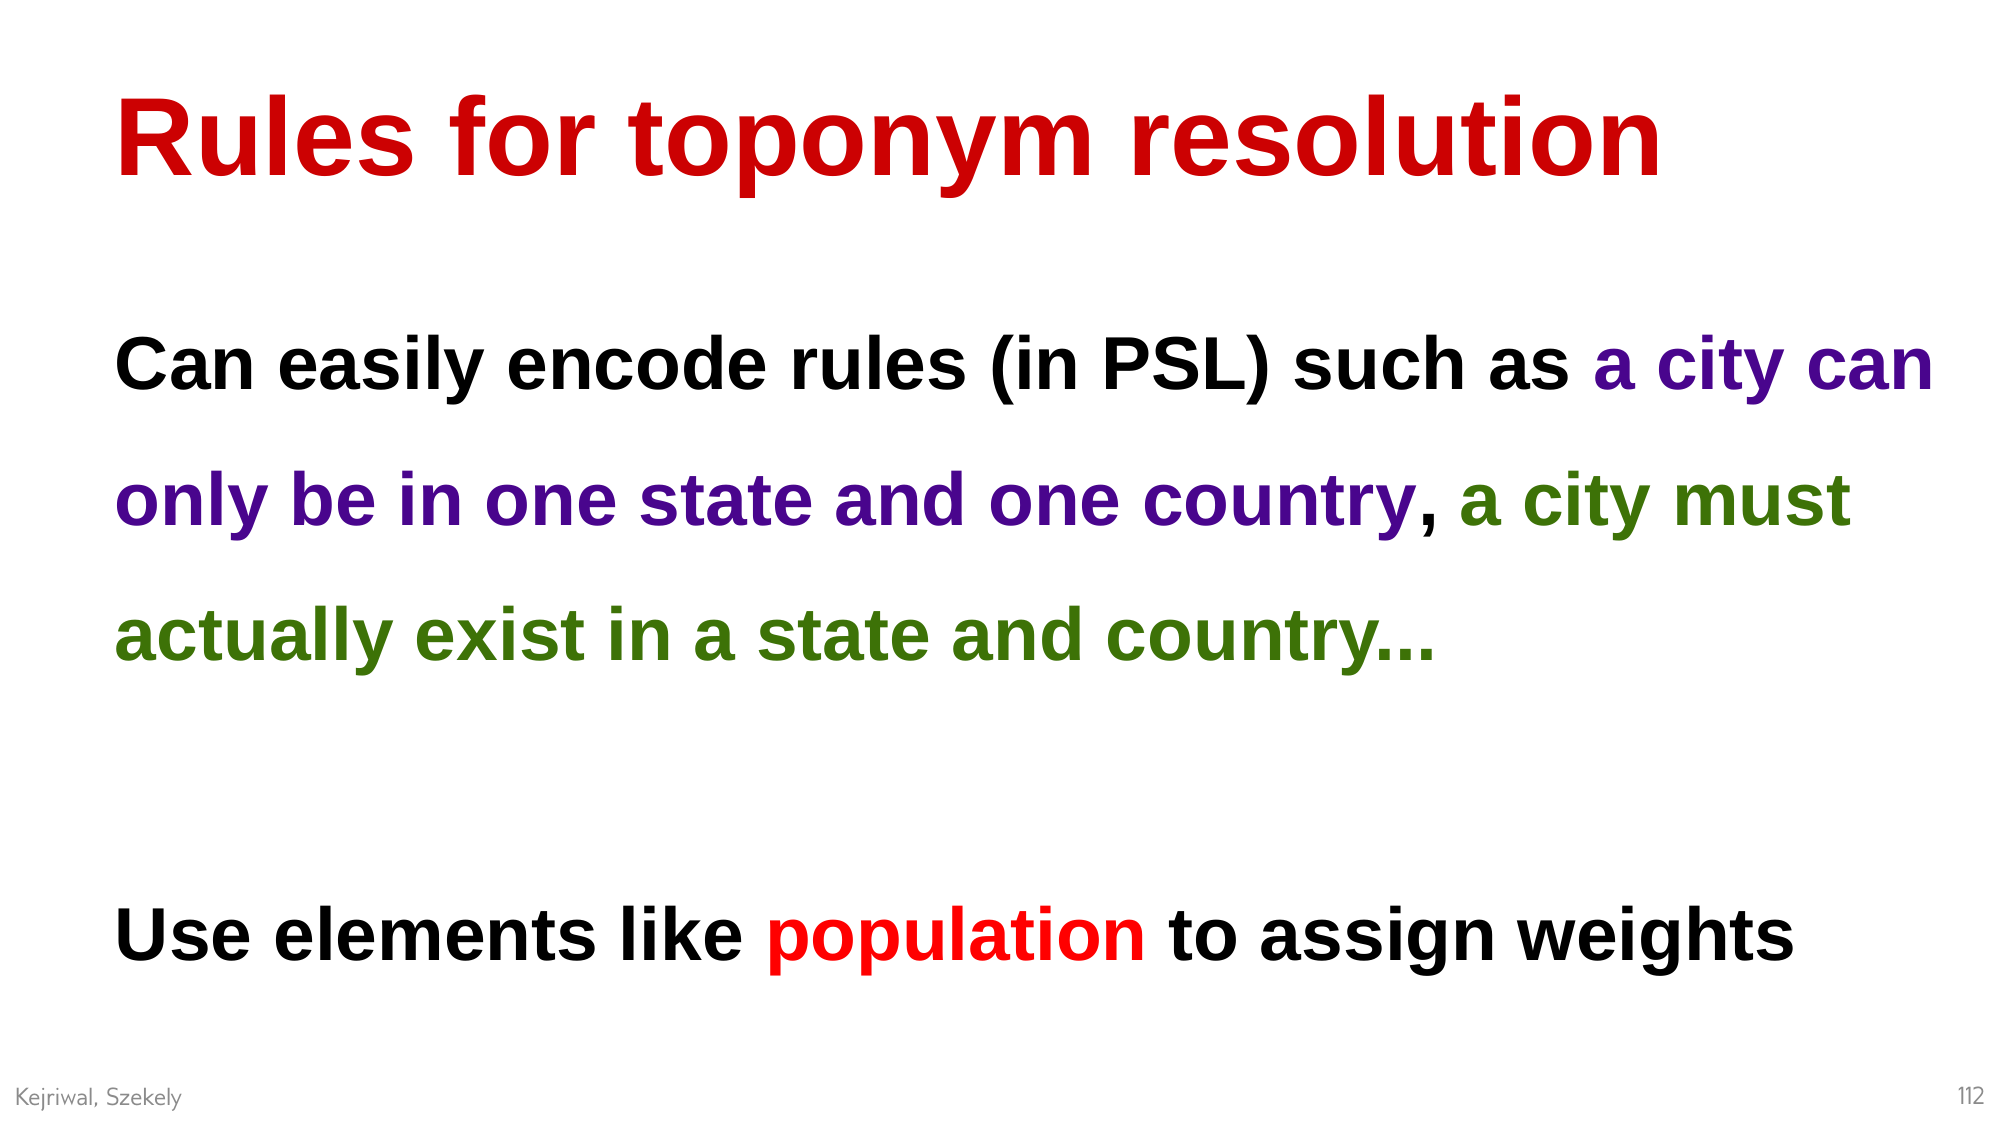

# Rules for toponym resolution
Can easily encode rules (in PSL) such as a city can only be in one state and one country, a city must actually exist in a state and country...

Use elements like population to assign weights

112
Kejriwal, Szekely